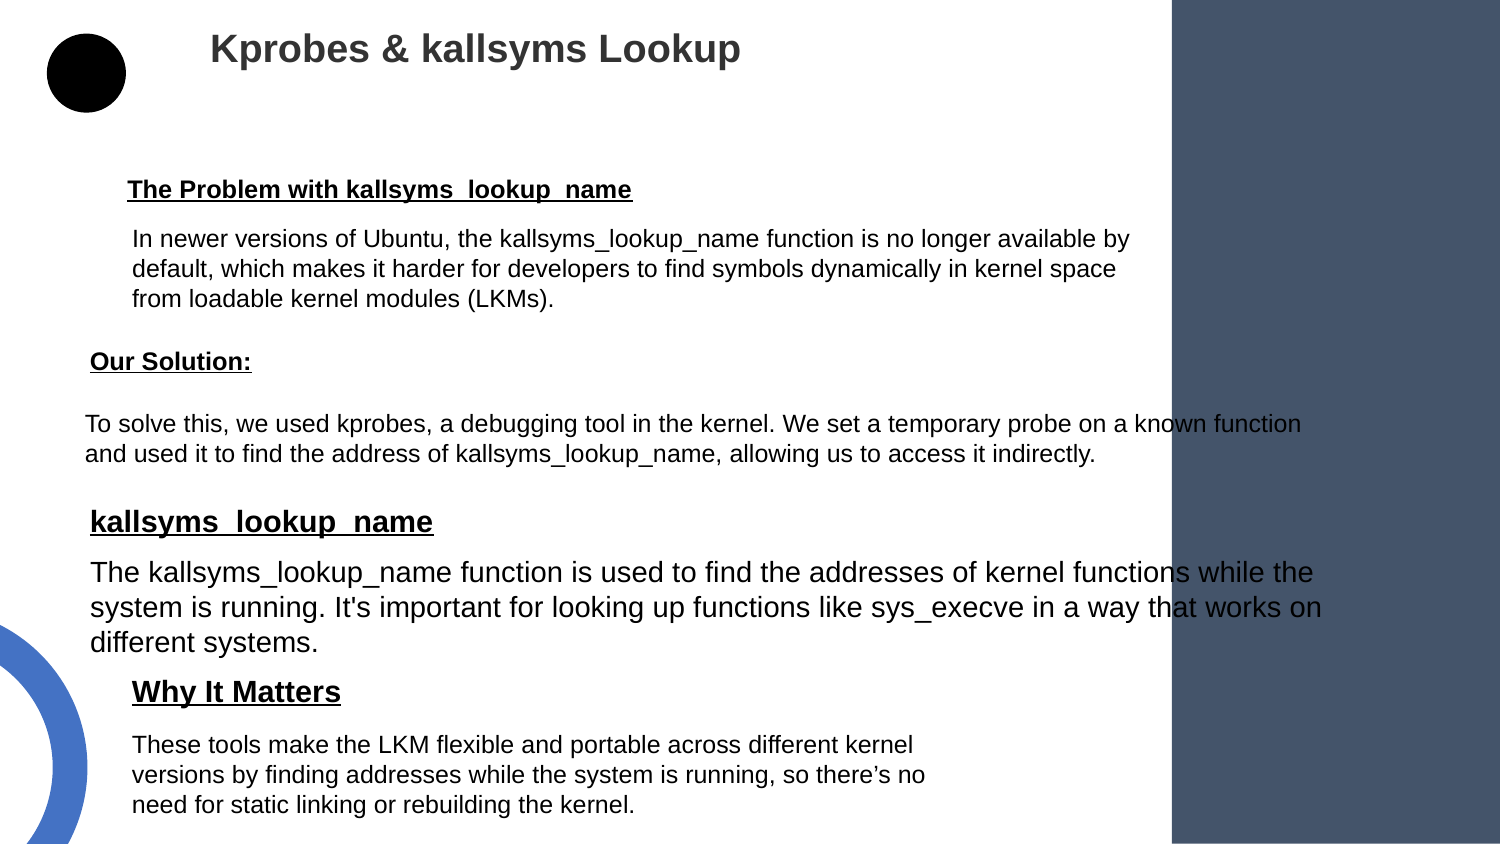

Kprobes & kallsyms Lookup

The Problem with kallsyms_lookup_name
In newer versions of Ubuntu, the kallsyms_lookup_name function is no longer available by default, which makes it harder for developers to find symbols dynamically in kernel space from loadable kernel modules (LKMs).

Our Solution:
To solve this, we used kprobes, a debugging tool in the kernel. We set a temporary probe on a known function and used it to find the address of kallsyms_lookup_name, allowing us to access it indirectly.
kallsyms_lookup_name
The kallsyms_lookup_name function is used to find the addresses of kernel functions while the system is running. It's important for looking up functions like sys_execve in a way that works on different systems.
Why It Matters

These tools make the LKM flexible and portable across different kernel versions by finding addresses while the system is running, so there’s no need for static linking or rebuilding the kernel.